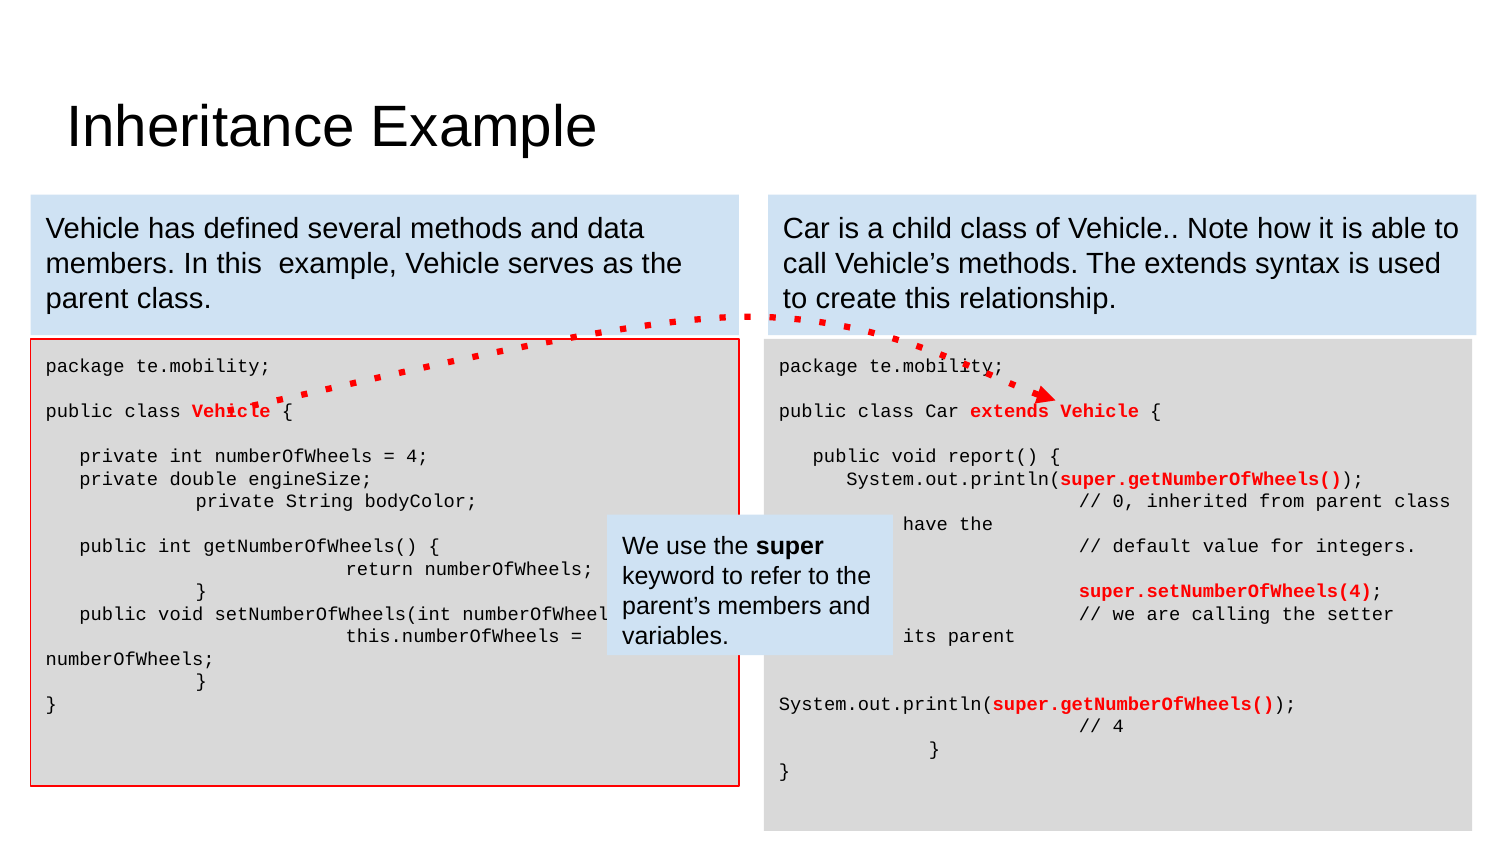

# Inheritance Example
Vehicle has defined several methods and data members. In this  example, Vehicle serves as the parent class.
Car is a child class of Vehicle.. Note how it is able to call Vehicle’s methods. The extends syntax is used to create this relationship.

package te.mobility;

public class Vehicle {

   private int numberOfWheels = 4;
   private double engineSize;
	private String bodyColor;

   public int getNumberOfWheels() {
		return numberOfWheels;
	}
   public void setNumberOfWheels(int numberOfWheels) {
		this.numberOfWheels = numberOfWheels;
	}
}

package te.mobility;

public class Car extends Vehicle {

   public void report() {
      System.out.println(super.getNumberOfWheels());
		// 0, inherited from parent class which will have the
		// default value for integers.

		super.setNumberOfWheels(4);
		// we are calling the setter defined on its parent

		System.out.println(super.getNumberOfWheels());
		// 4
	}
}
We use the super keyword to refer to the parent’s members and variables.